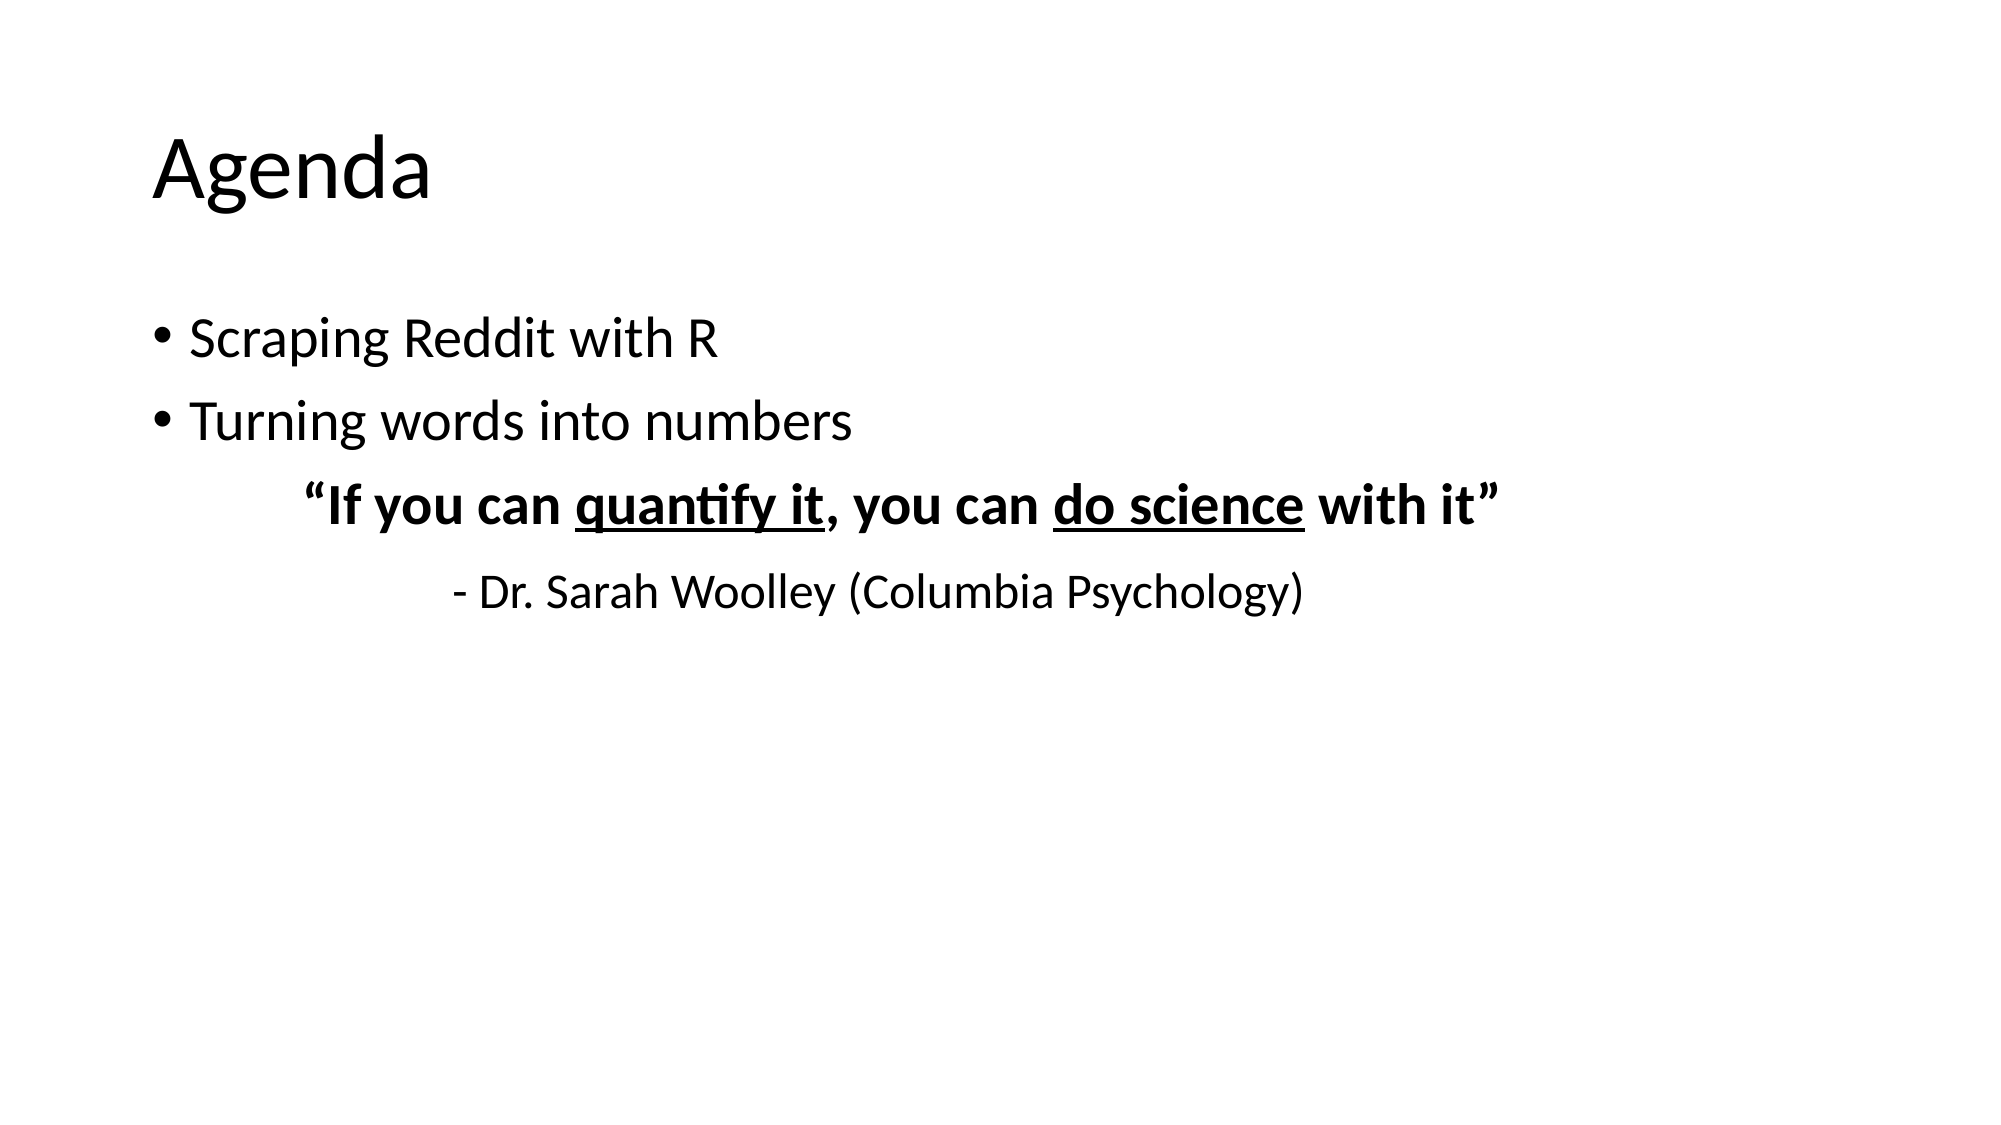

# Agenda
Scraping Reddit with R
Turning words into numbers
	“If you can quantify it, you can do science with it”
		- Dr. Sarah Woolley (Columbia Psychology)